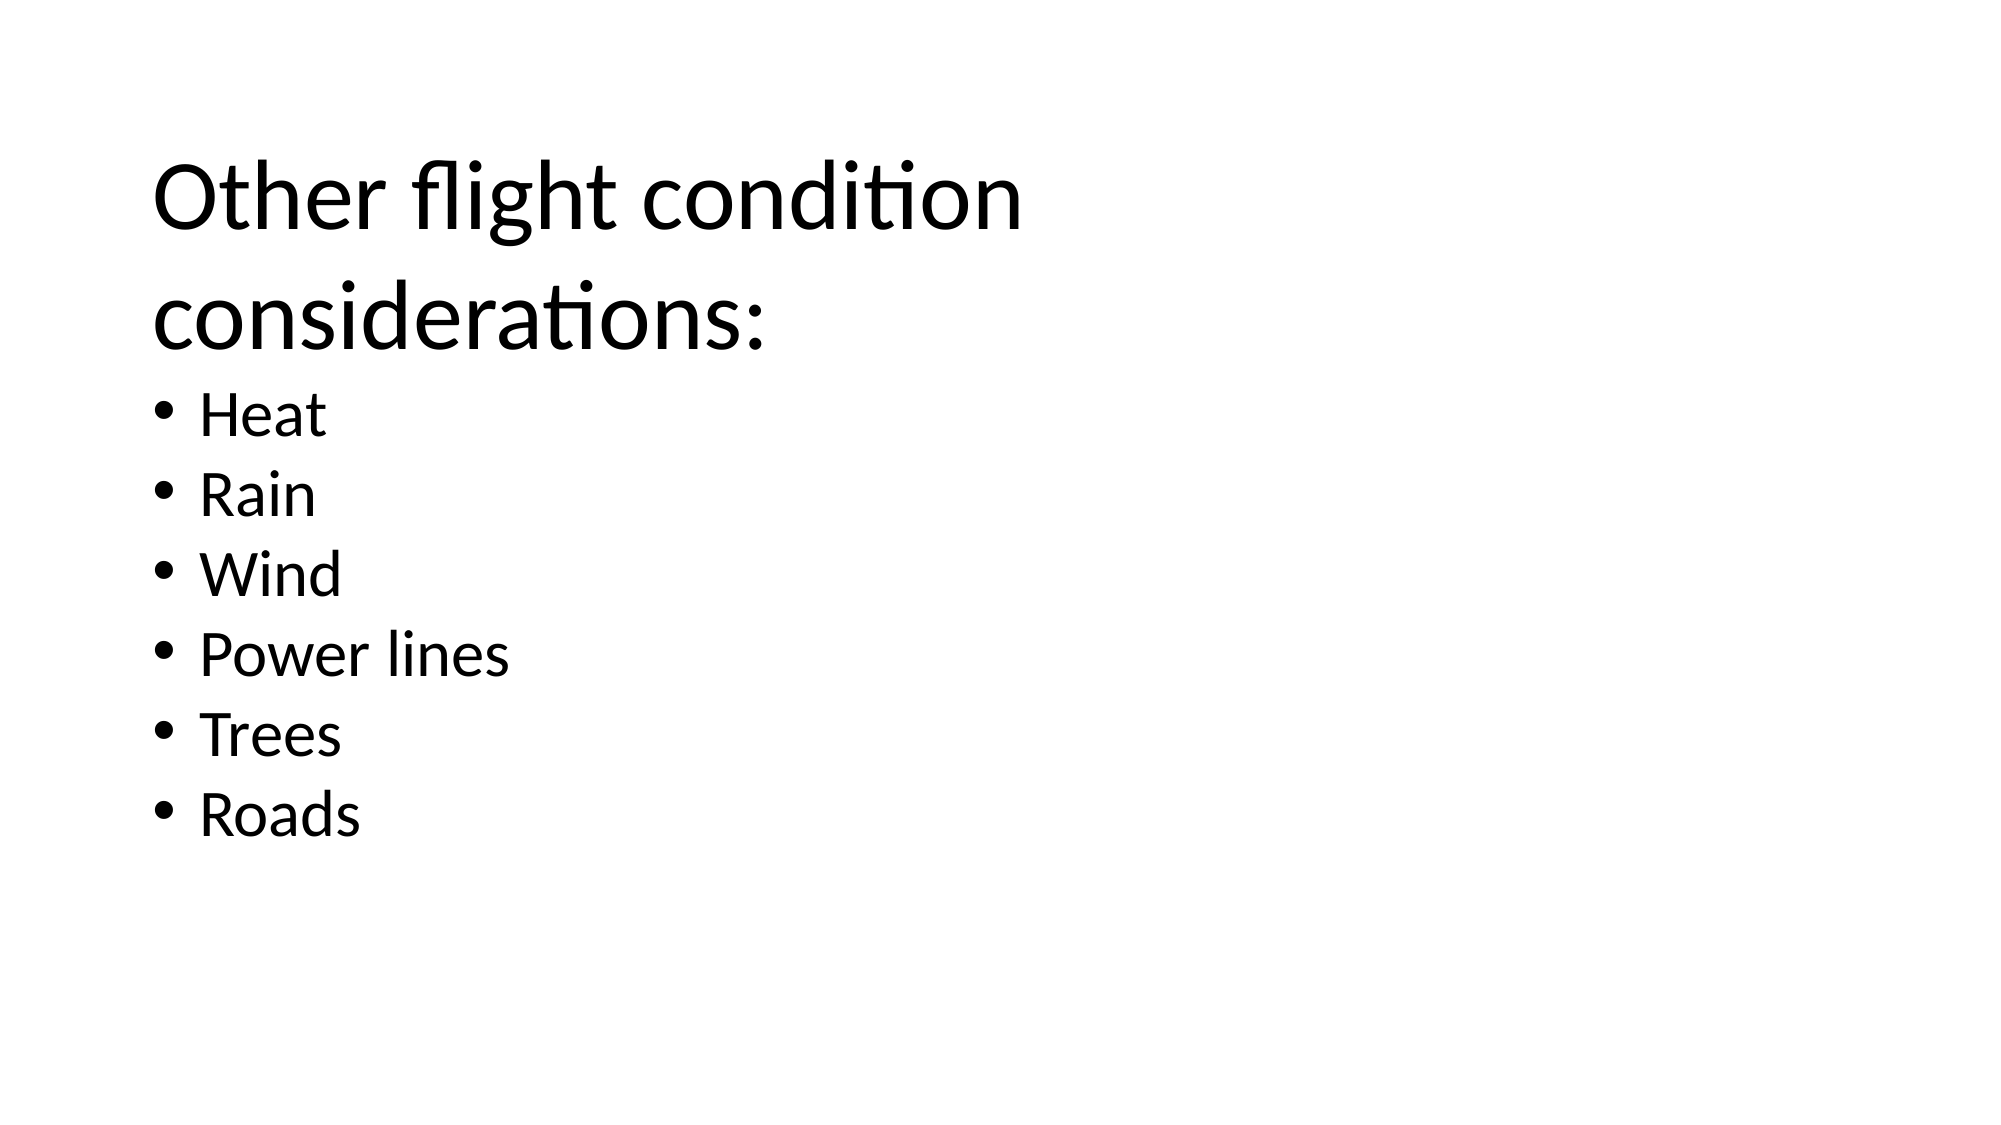

Other flight condition considerations:
Heat
Rain
Wind
Power lines
Trees
Roads